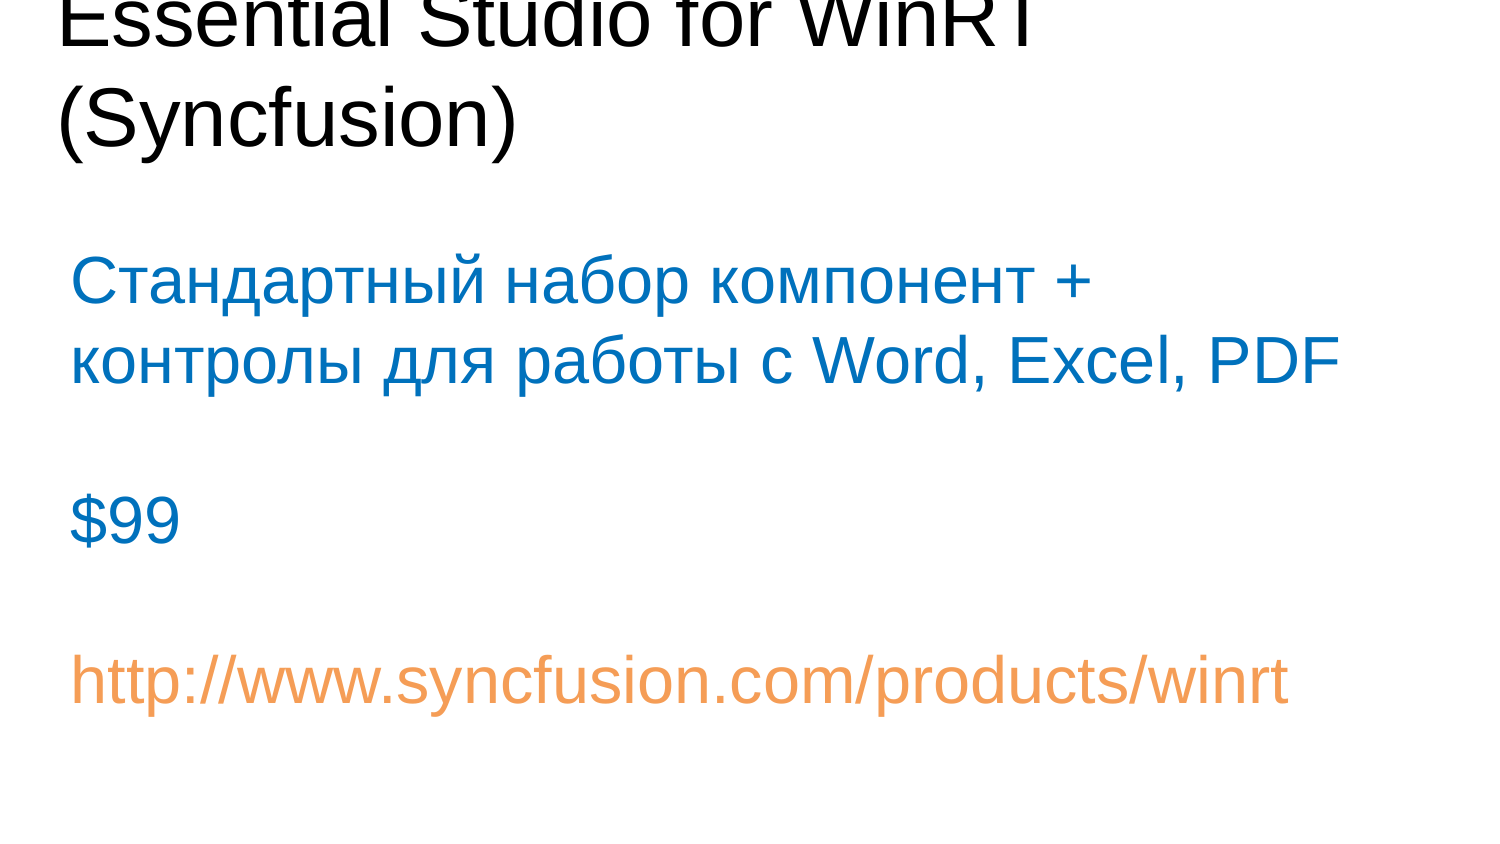

# Essential Studio for WinRT (Syncfusion)
Стандартный набор компонент +
контролы для работы с Word, Excel, PDF

$99

http://www.syncfusion.com/products/winrt
Application